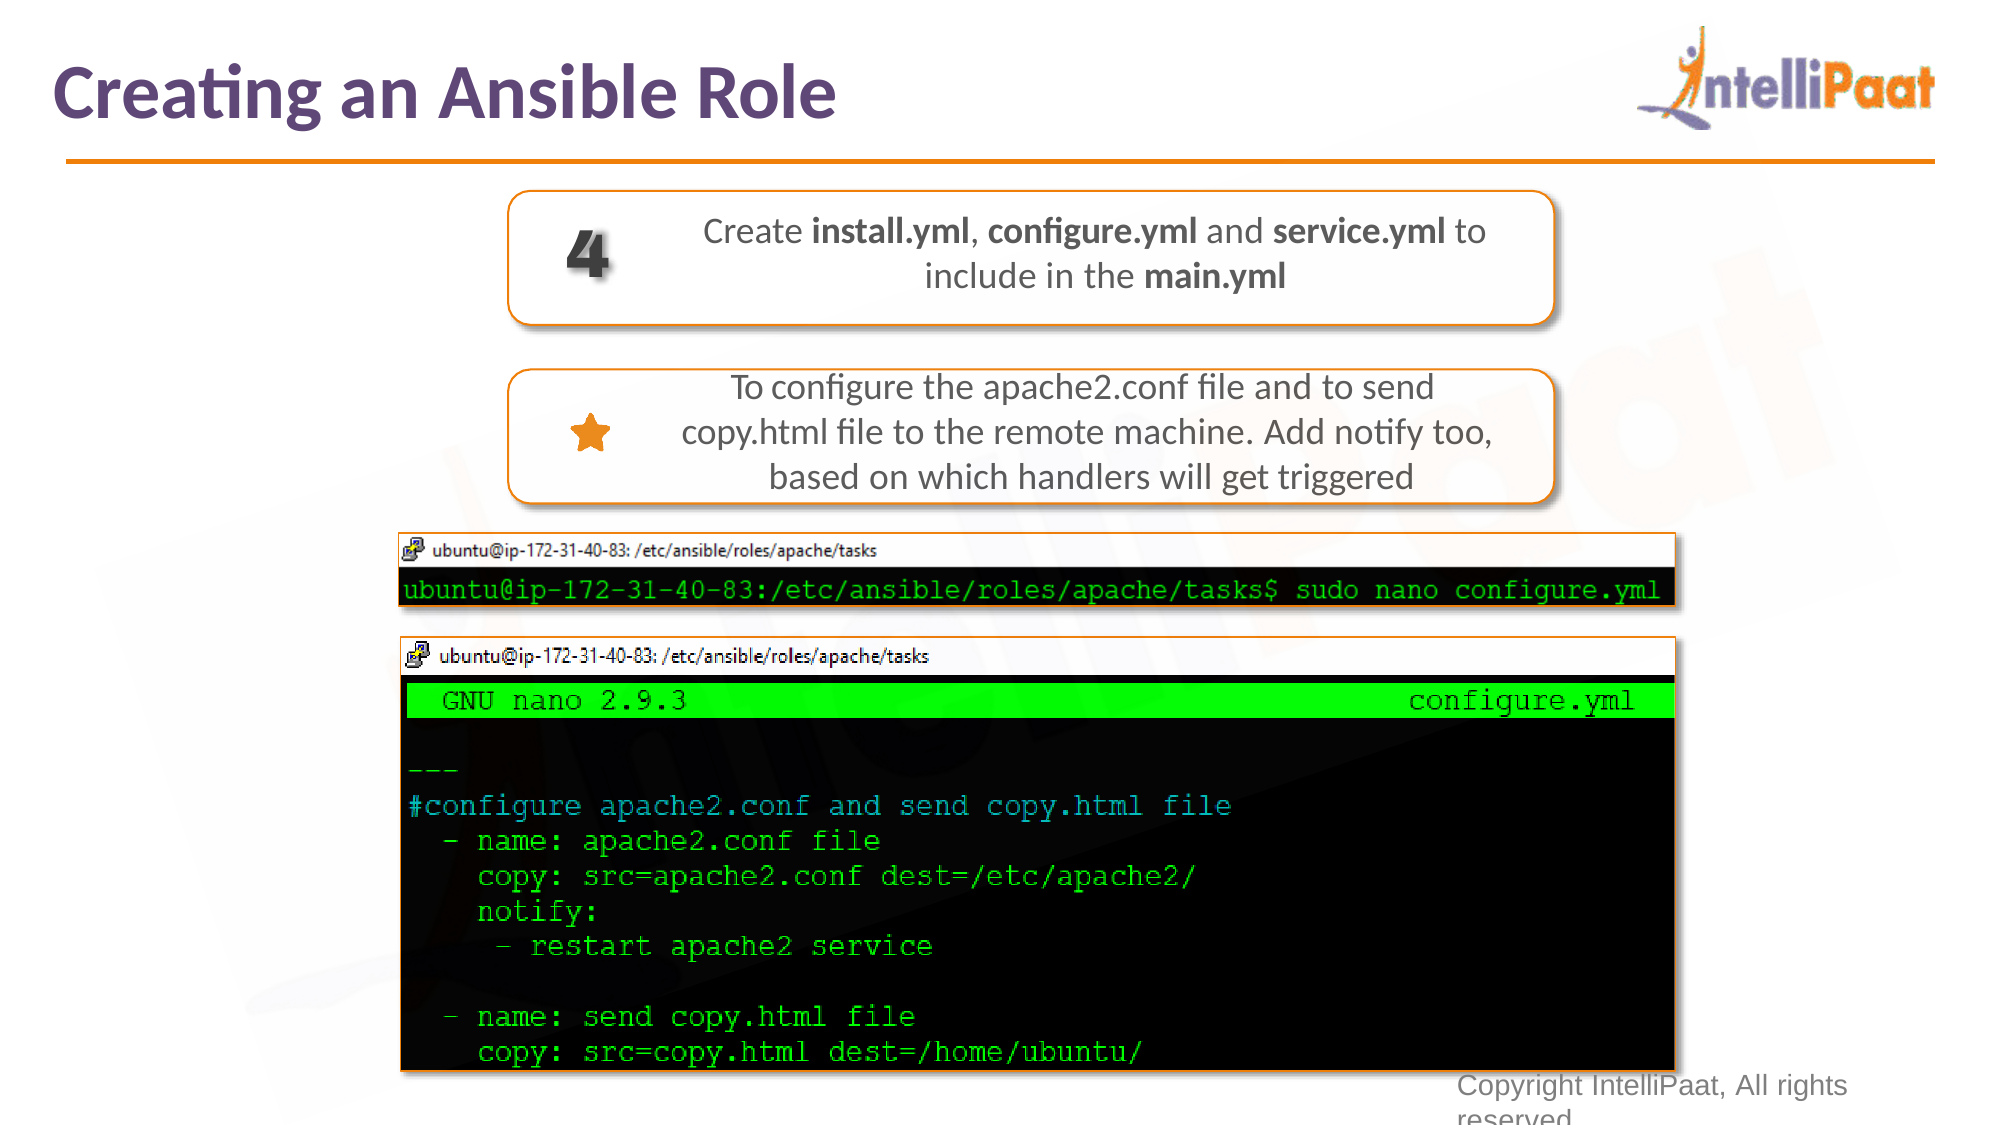

# Creating an Ansible Role

Create install.yml, configure.yml and service.yml to  include in the main.yml
4
To configure the apache2.conf file and to send  copy.html file to the remote machine. Add notify too,  based on which handlers will get triggered

Copyright IntelliPaat, All rights reserved